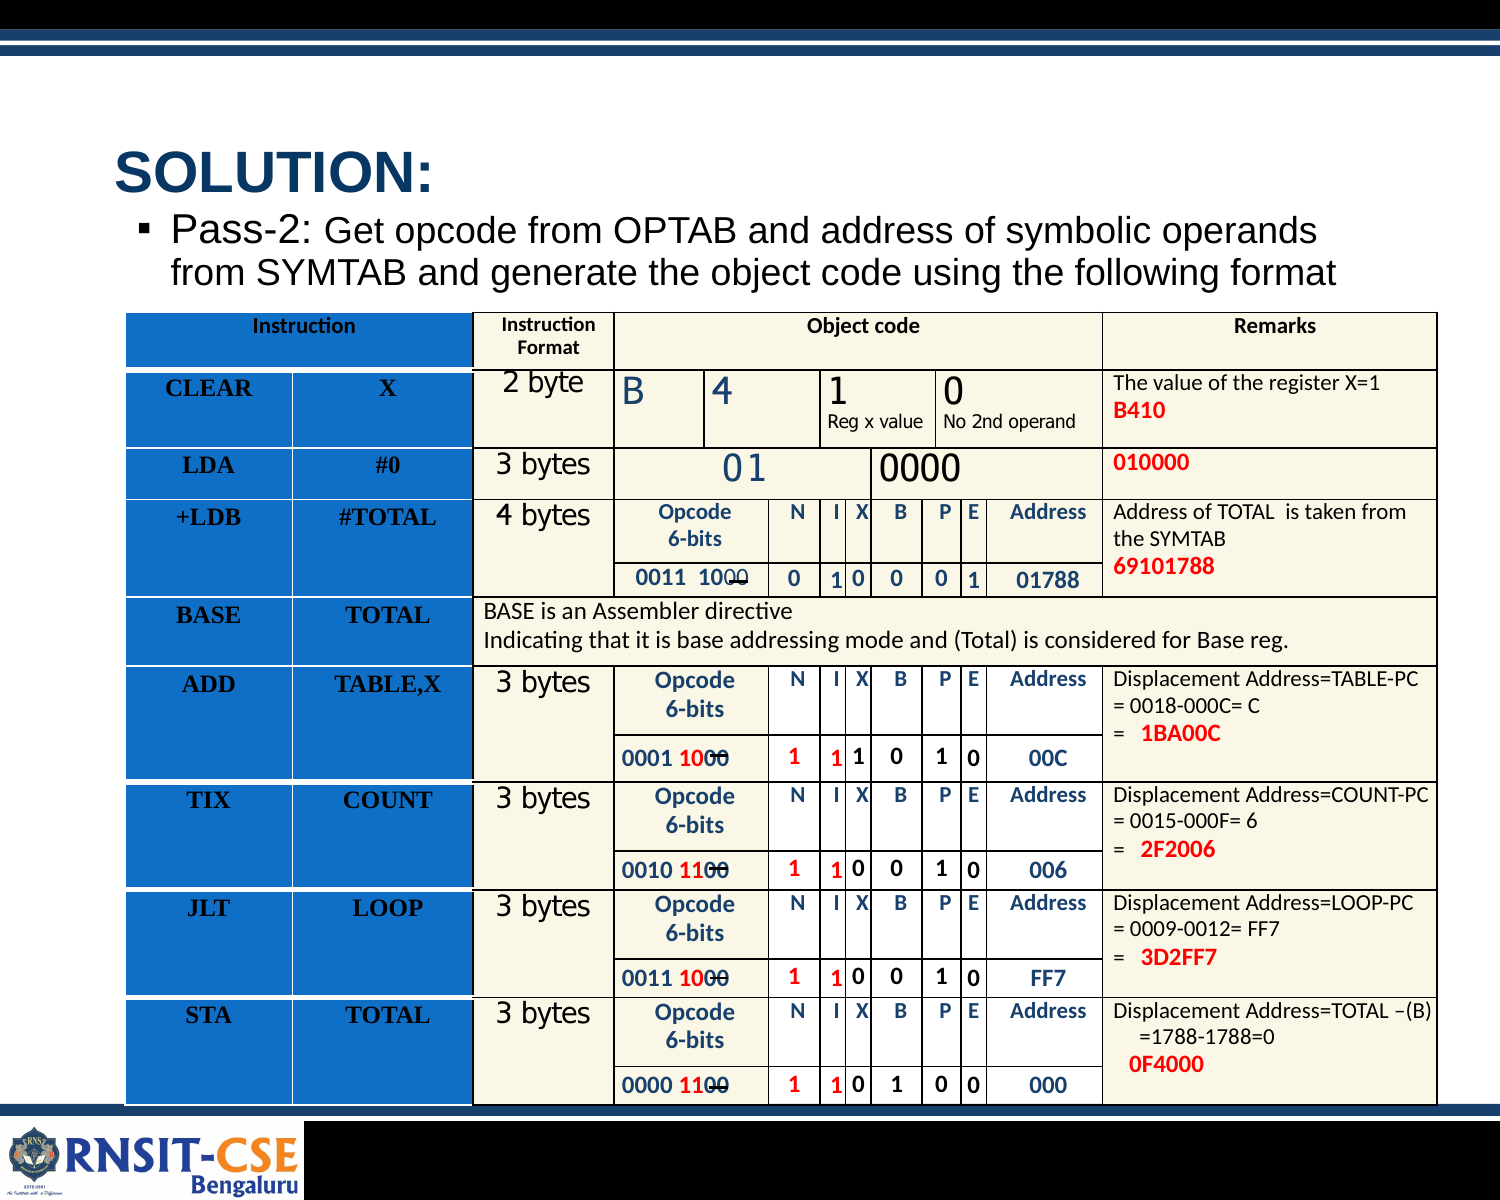

# SOLUTION:
Pass-2: Get opcode from OPTAB and address of symbolic operands from SYMTAB and generate the object code using the following format

| Instruction |  | Instruction Format | Object code |  |  |  |  |  |  |  |  |  | Remarks |
| --- | --- | --- | --- | --- | --- | --- | --- | --- | --- | --- | --- | --- | --- |
| CLEAR | X | 2 byte | B | 4 |  | 1 Reg x value |  |  |  | 0 No 2nd operand |  |  | The value of the register X=1 B410 |
| LDA | #0 | 3 bytes | 01 |  |  |  |  | 0000 |  |  |  |  | 010000 |
| +LDB | #TOTAL | 4 bytes | Opcode 6-bits |  | N | I | X | B | P |  | E | Address | Address of TOTAL is taken from the SYMTAB 69101788 |
|  |  |  | 0011 1000 |  | 0 | 1 | 0 | 0 | 0 |  | 1 | 01788 |  |
| BASE | TOTAL | BASE is an Assembler directive Indicating that it is base addressing mode and (Total) is considered for Base reg. |  |  |  |  |  |  |  |  |  |  |  |
| ADD | TABLE,X | 3 bytes | Opcode 6-bits |  | N | I | X | B | P |  | E | Address | Displacement Address=TABLE-PC = 0018-000C= C = 1BA00C |
|  |  |  | 0001 1000 |  | 1 | 1 | 1 | 0 | 1 |  | 0 | 00C |  |
| TIX | COUNT | 3 bytes | Opcode 6-bits |  | N | I | X | B | P |  | E | Address | Displacement Address=COUNT-PC = 0015-000F= 6 = 2F2006 |
|  |  |  | 0010 1100 |  | 1 | 1 | 0 | 0 | 1 |  | 0 | 006 |  |
| JLT | LOOP | 3 bytes | Opcode 6-bits |  | N | I | X | B | P |  | E | Address | Displacement Address=LOOP-PC = 0009-0012= FF7 = 3D2FF7 |
|  |  |  | 0011 1000 |  | 1 | 1 | 0 | 0 | 1 |  | 0 | FF7 |  |
| STA | TOTAL | 3 bytes | Opcode 6-bits |  | N | I | X | B | P |  | E | Address | Displacement Address=TOTAL –(B) =1788-1788=0 0F4000 |
|  |  |  | 0000 1100 |  | 1 | 1 | 0 | 1 | 0 |  | 0 | 000 |  |